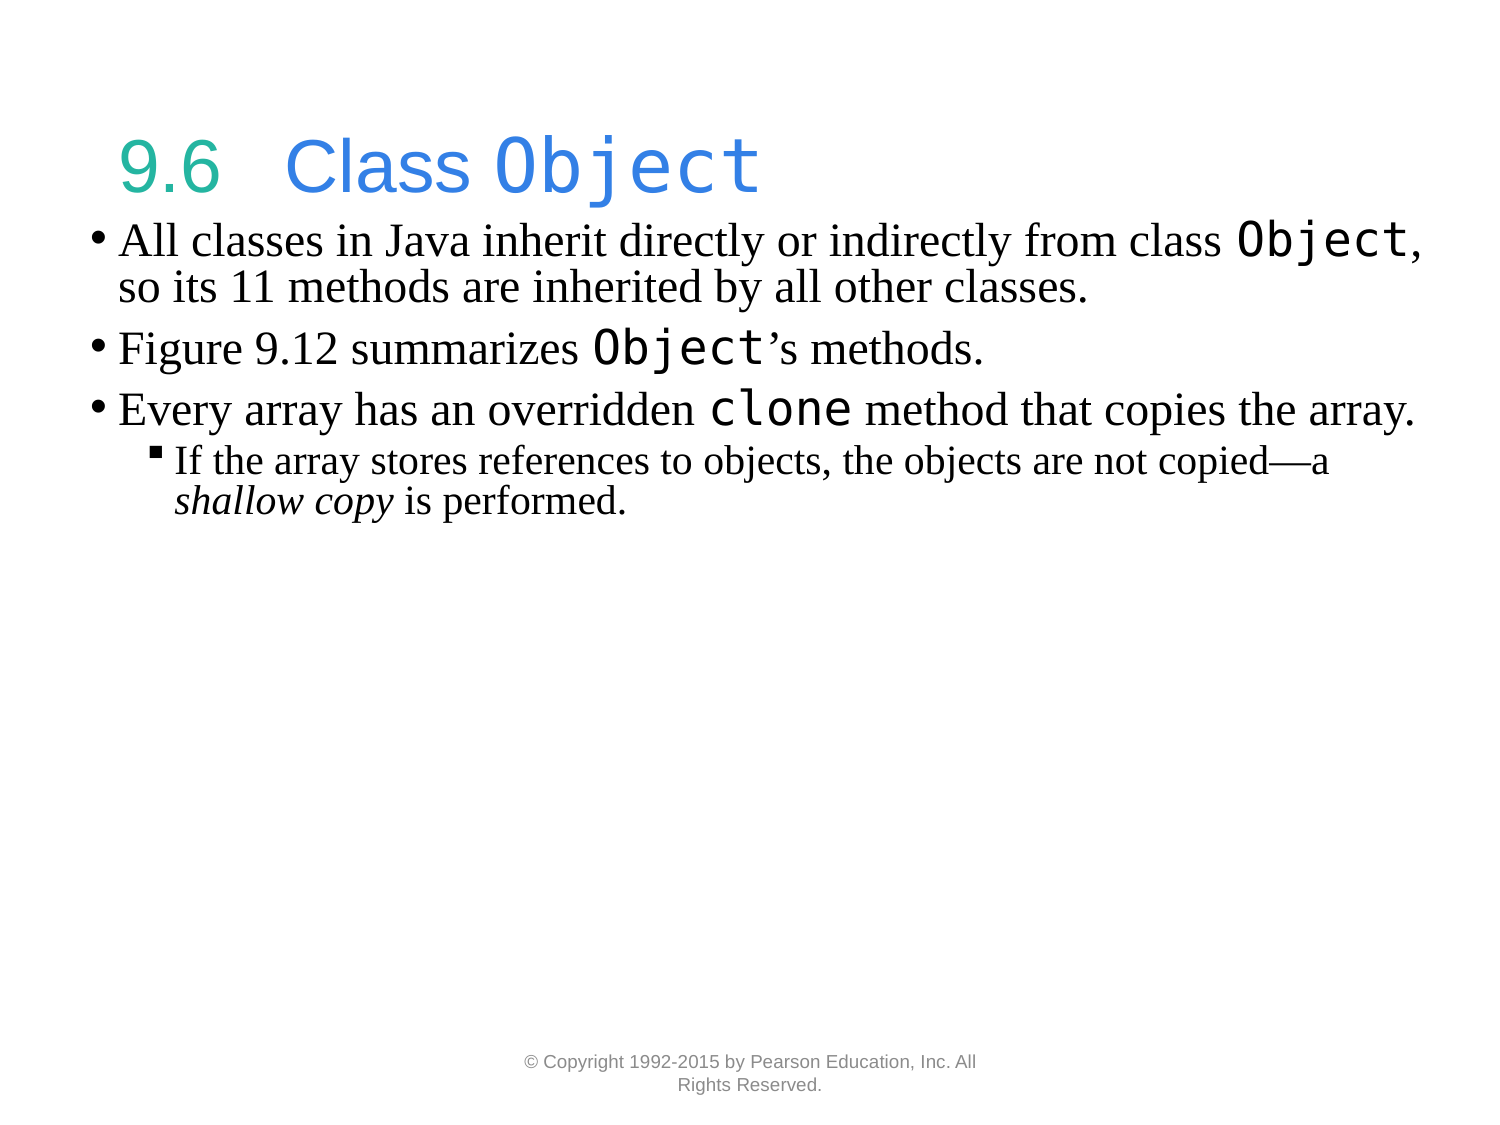

# 9.6   Class Object
All classes in Java inherit directly or indirectly from class Object, so its 11 methods are inherited by all other classes.
Figure 9.12 summarizes Object’s methods.
Every array has an overridden clone method that copies the array.
If the array stores references to objects, the objects are not copied—a shallow copy is performed.

© Copyright 1992-2015 by Pearson Education, Inc. All Rights Reserved.